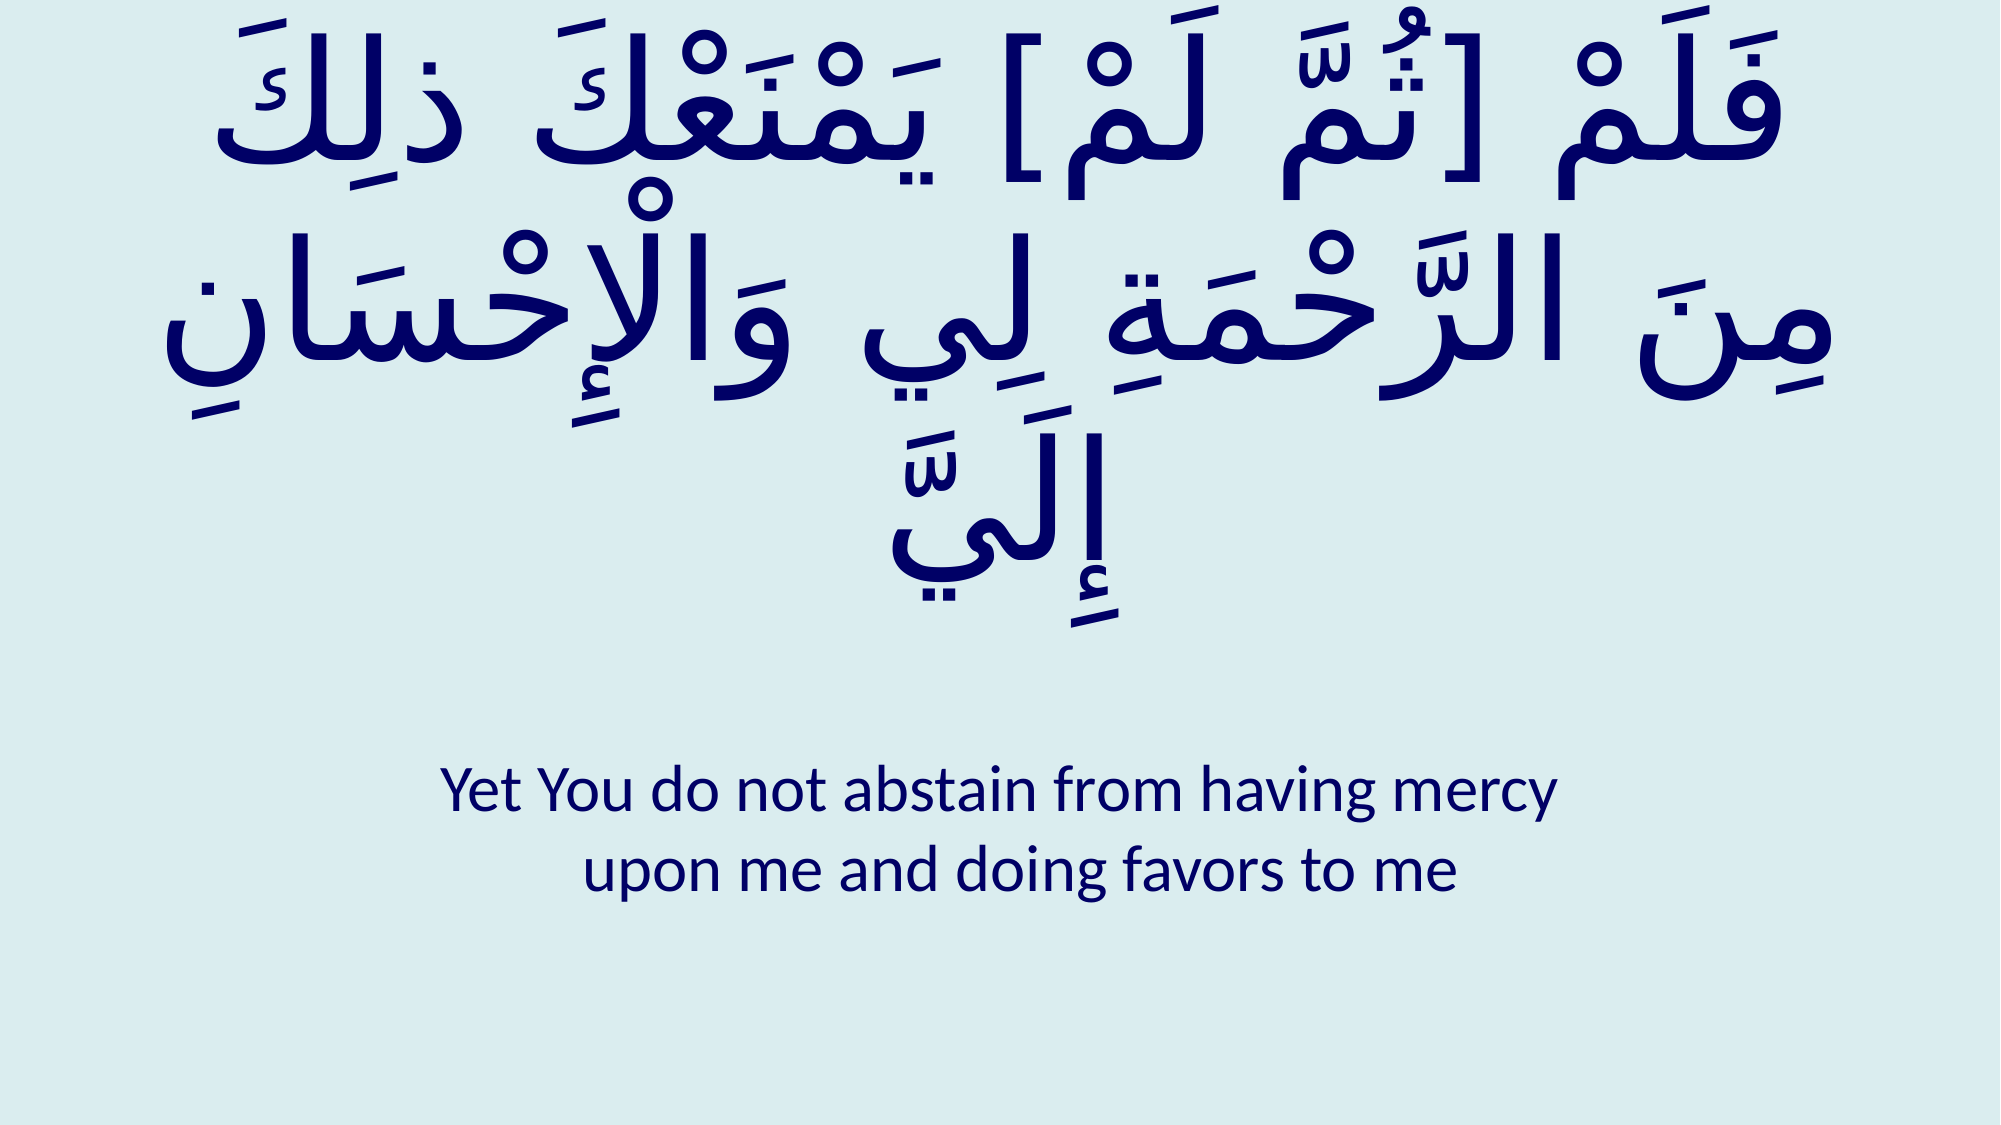

# فَلَمْ [ثُمَّ لَمْ‏] يَمْنَعْكَ ذلِكَ مِنَ الرَّحْمَةِ لِي وَالْإِحْسَانِ إِلَيَّ
Yet You do not abstain from having mercy upon me and doing favors to me